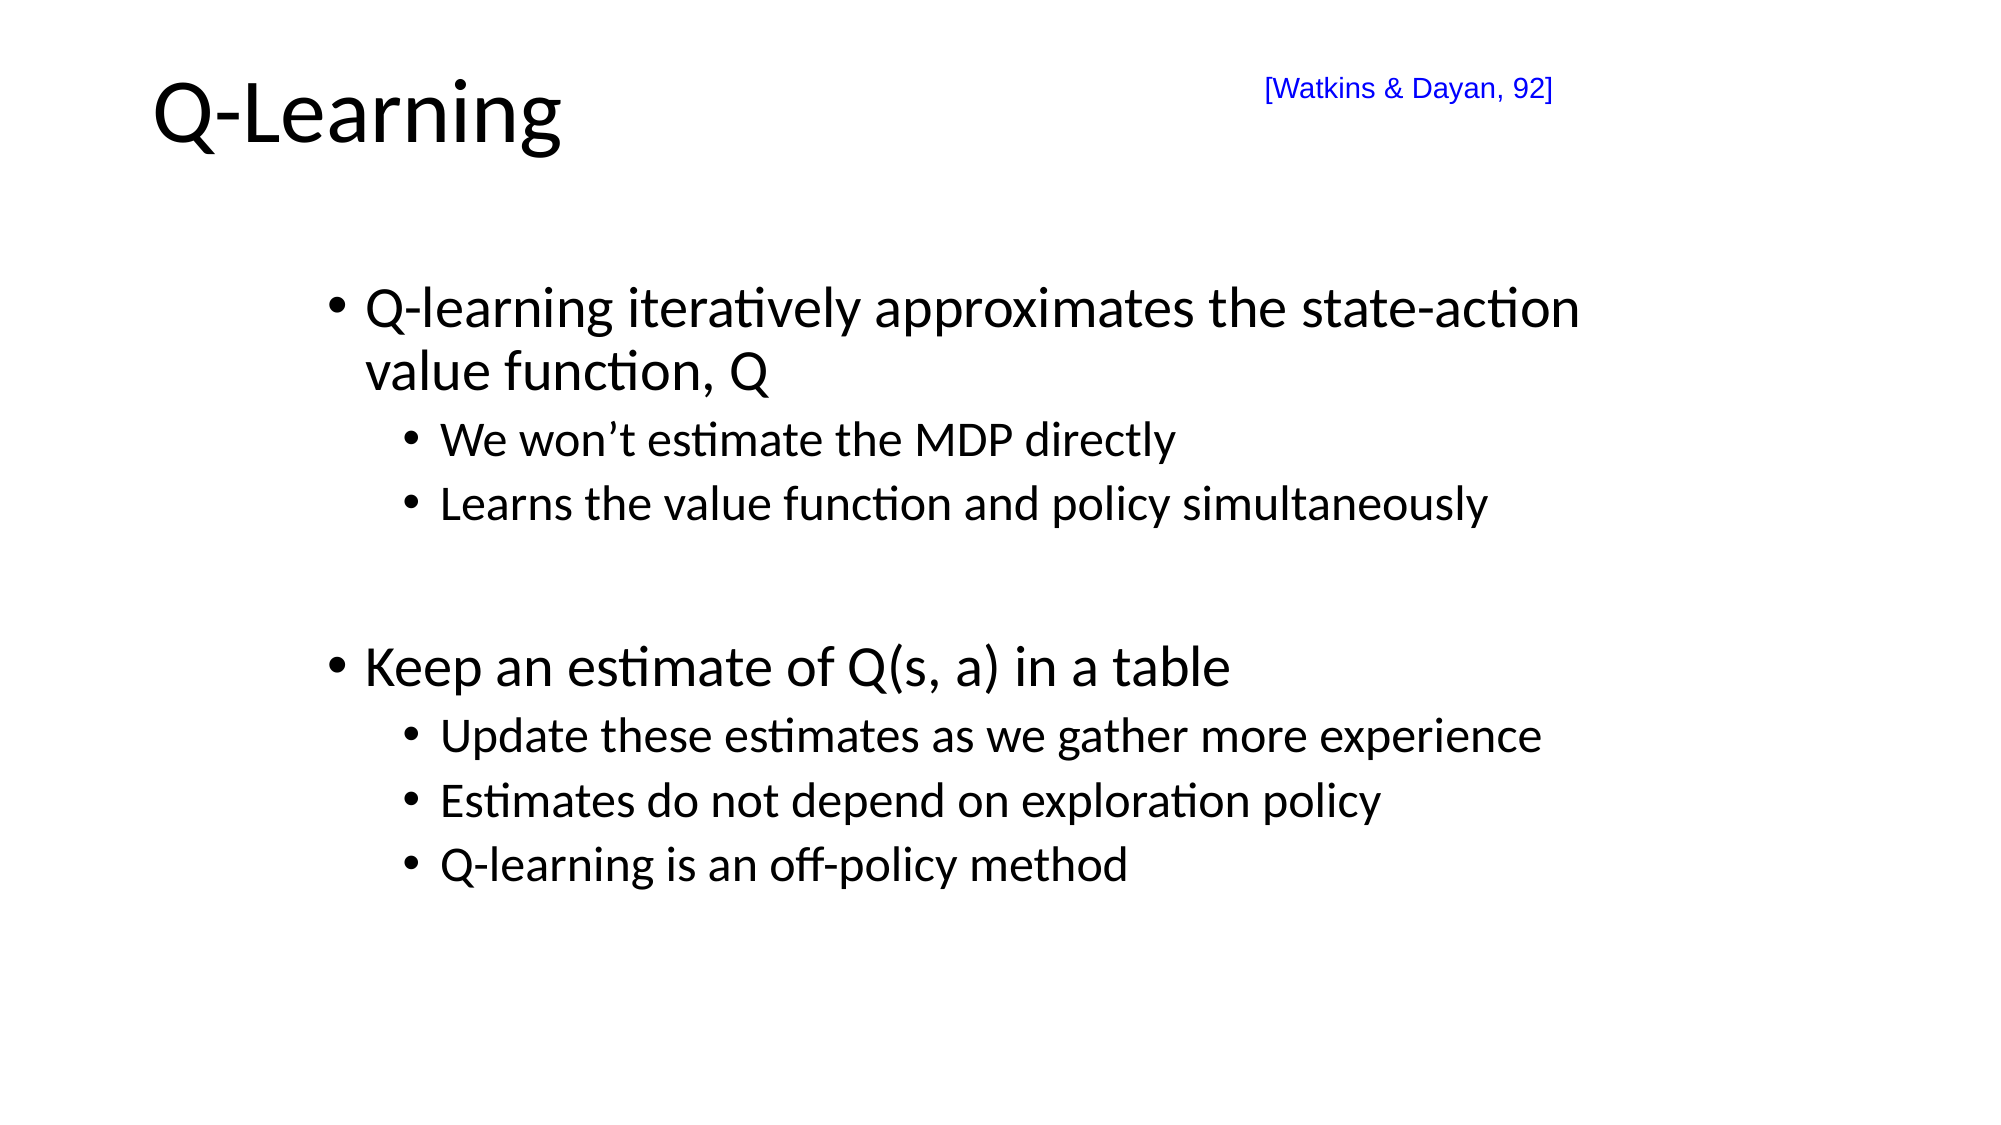

# Q-Learning
[Watkins & Dayan, 92]
Q-learning iteratively approximates the state-action value function, Q
We won’t estimate the MDP directly
Learns the value function and policy simultaneously

Keep an estimate of Q(s, a) in a table
Update these estimates as we gather more experience
Estimates do not depend on exploration policy
Q-learning is an off-policy method